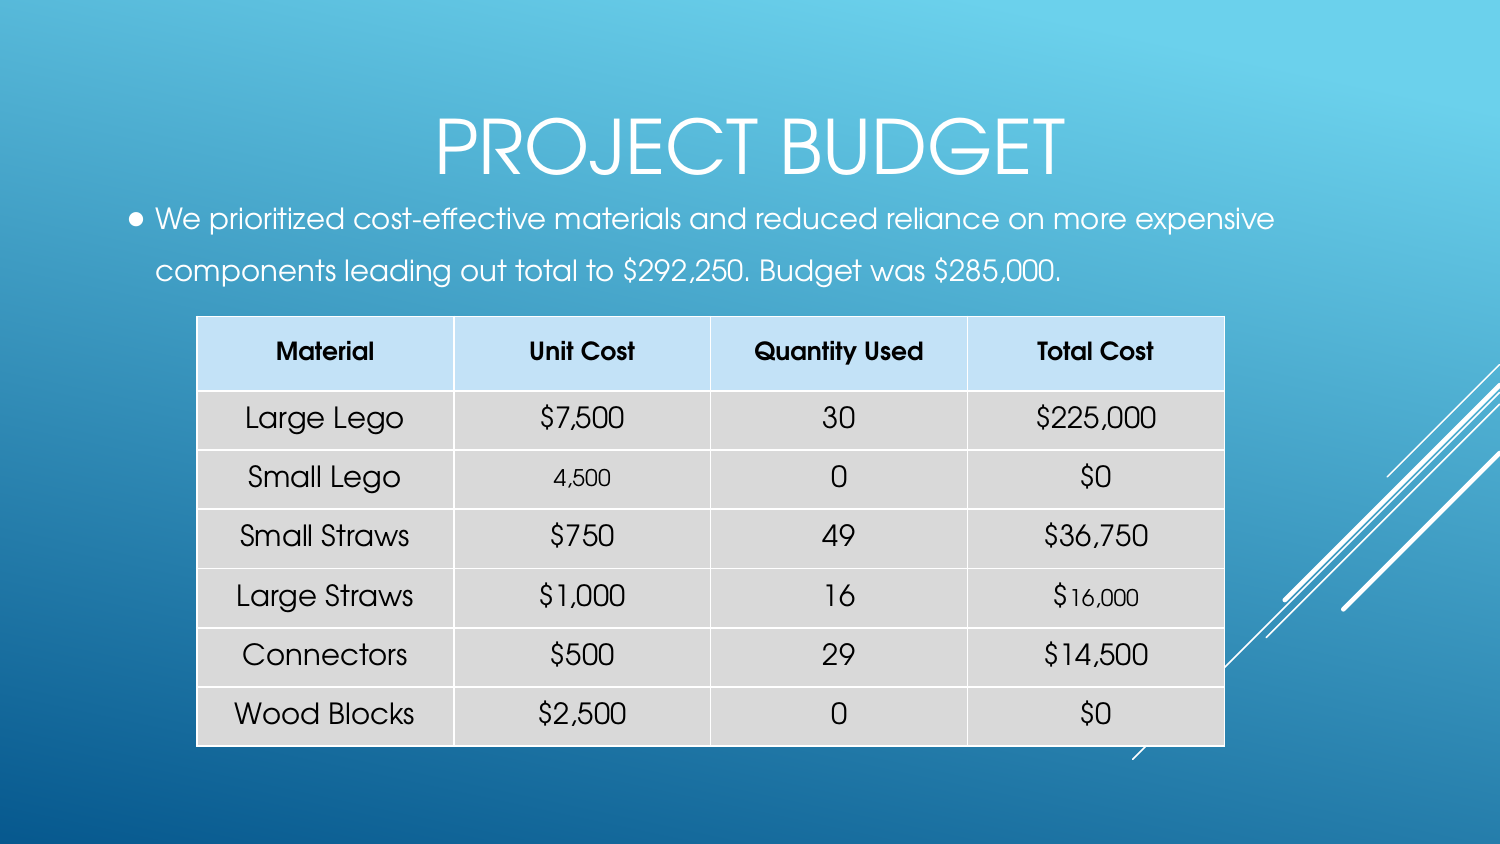

# Project Budget
We prioritized cost-effective materials and reduced reliance on more expensive components leading out total to $292,250. Budget was $285,000.
| Material | Unit Cost | Quantity Used | Total Cost |
| --- | --- | --- | --- |
| Large Lego | $7,500 | 30 | $225,000 |
| Small Lego | 4,500 | 0 | $0 |
| Small Straws | $750 | 49 | $36,750 |
| Large Straws | $1,000 | 16 | $16,000 |
| Connectors | $500 | 29 | $14,500 |
| Wood Blocks | $2,500 | 0 | $0 |